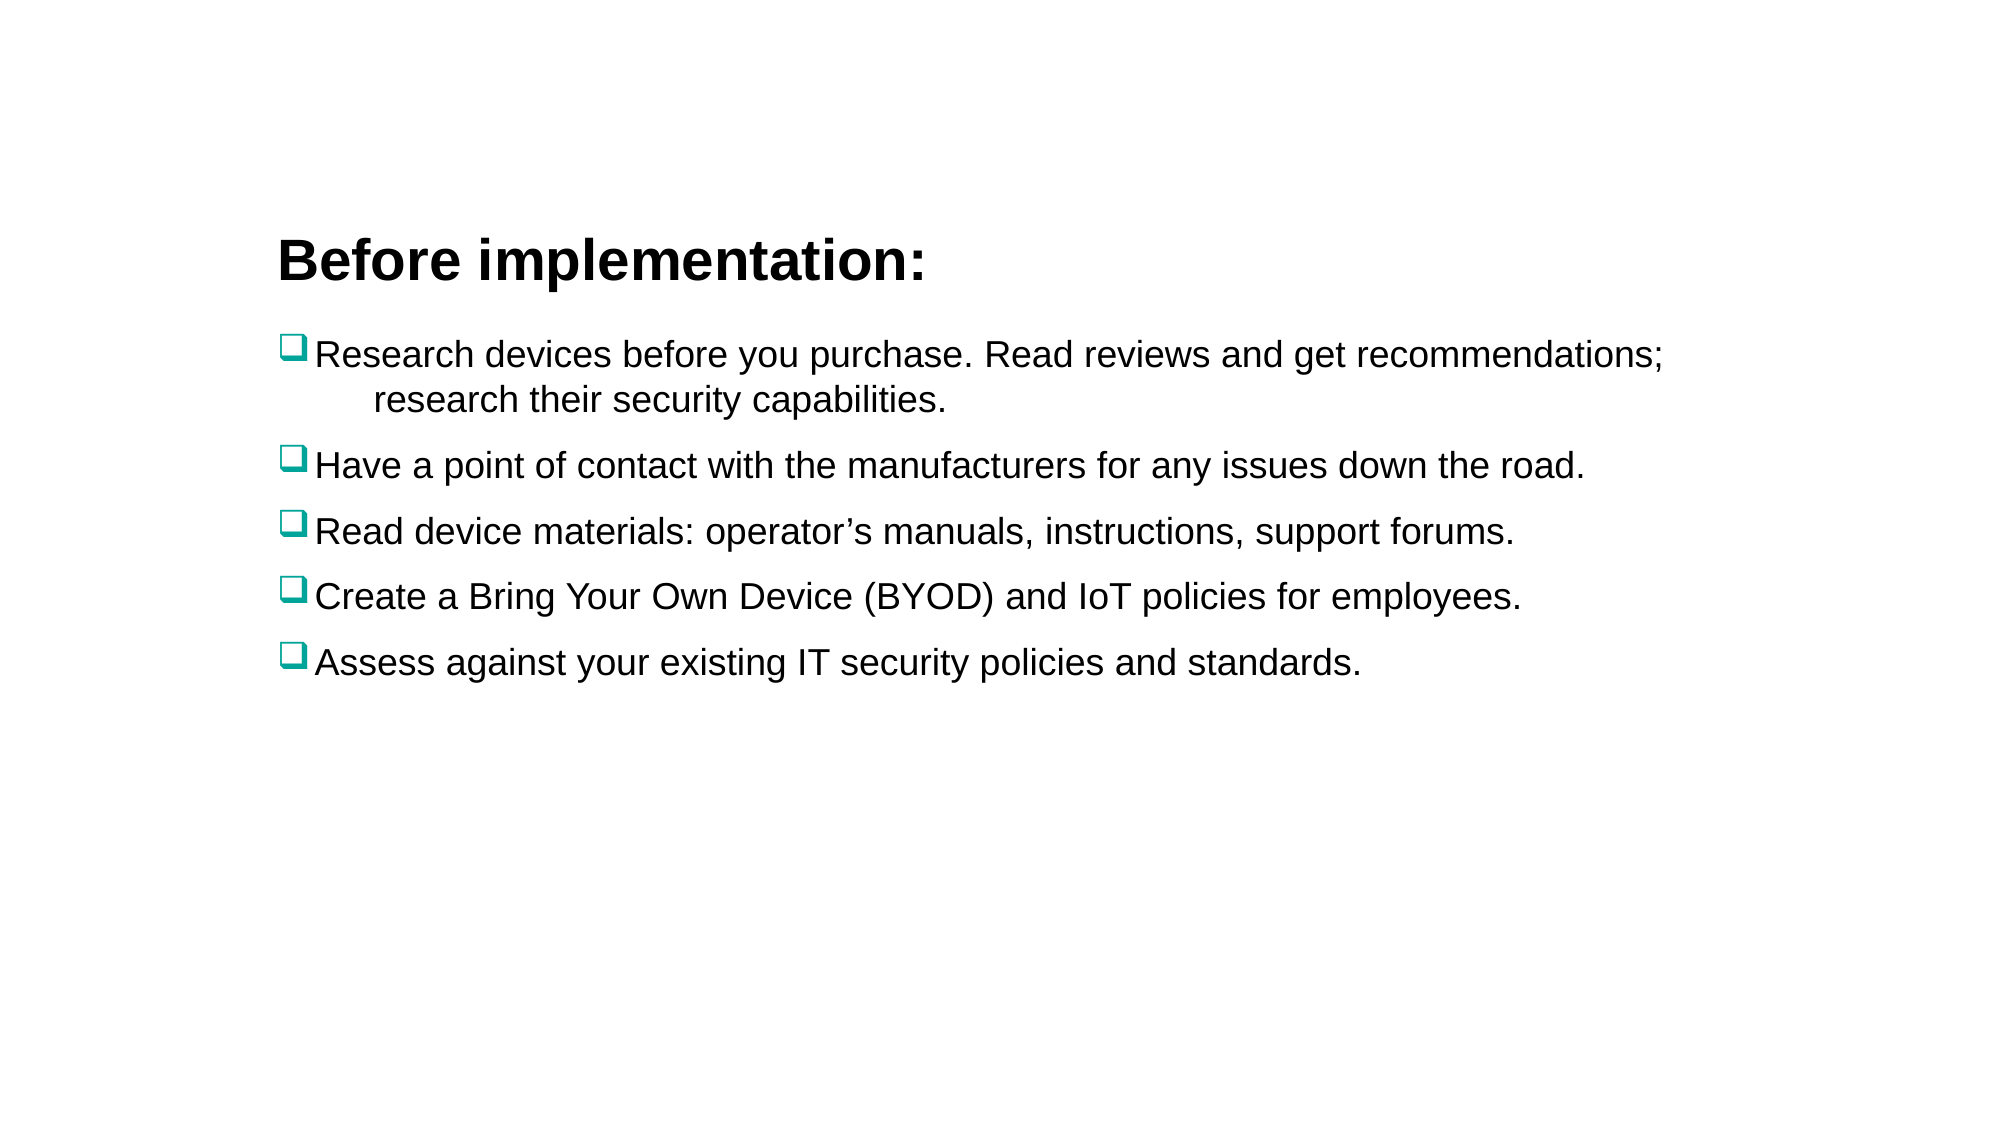

Before implementation:
Research devices before you purchase. Read reviews and get recommendations; 	research their security capabilities.
Have a point of contact with the manufacturers for any issues down the road.
Read device materials: operator’s manuals, instructions, support forums.
Create a Bring Your Own Device (BYOD) and IoT policies for employees.
Assess against your existing IT security policies and standards.
22